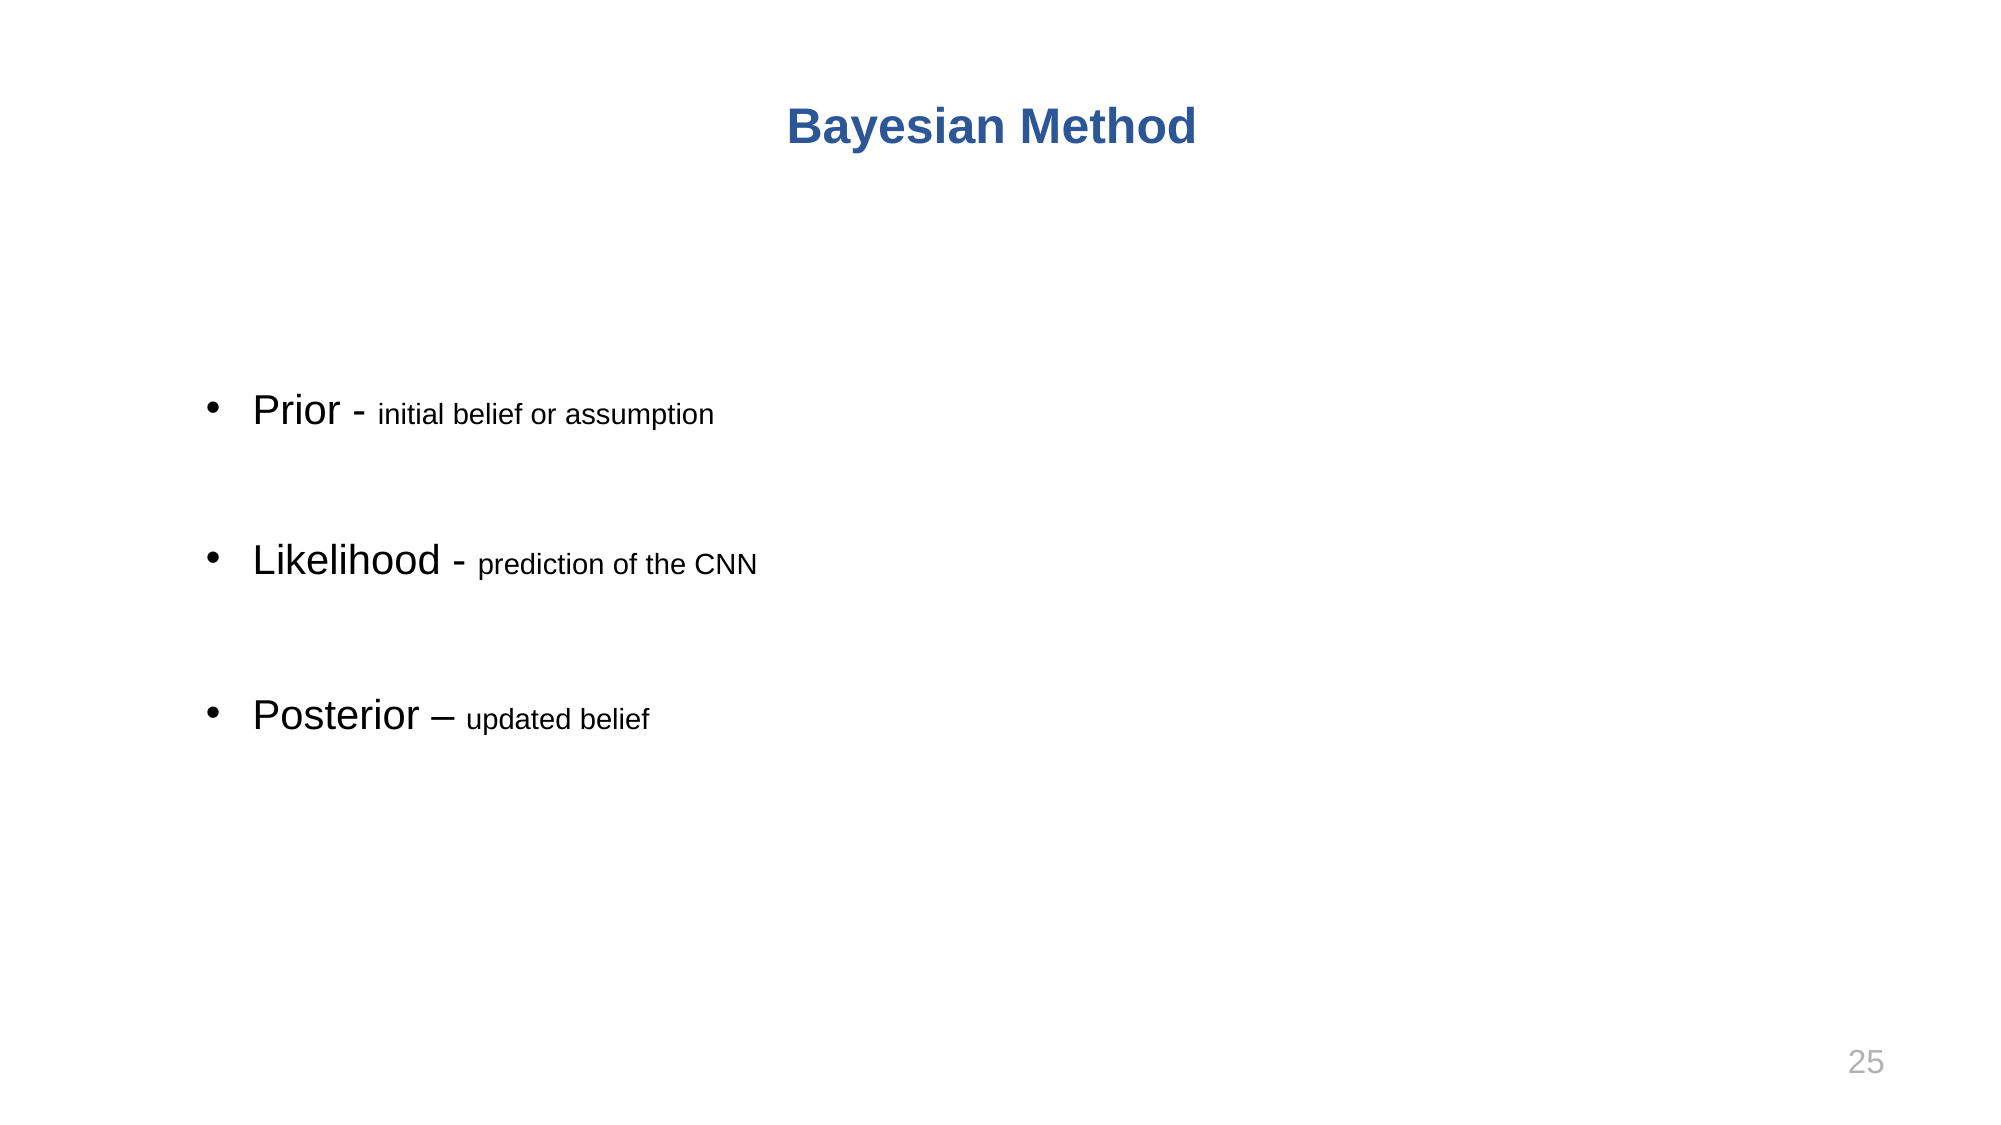

Bayesian Method
Prior - initial belief or assumption

Likelihood - prediction of the CNN

Posterior – updated belief

25